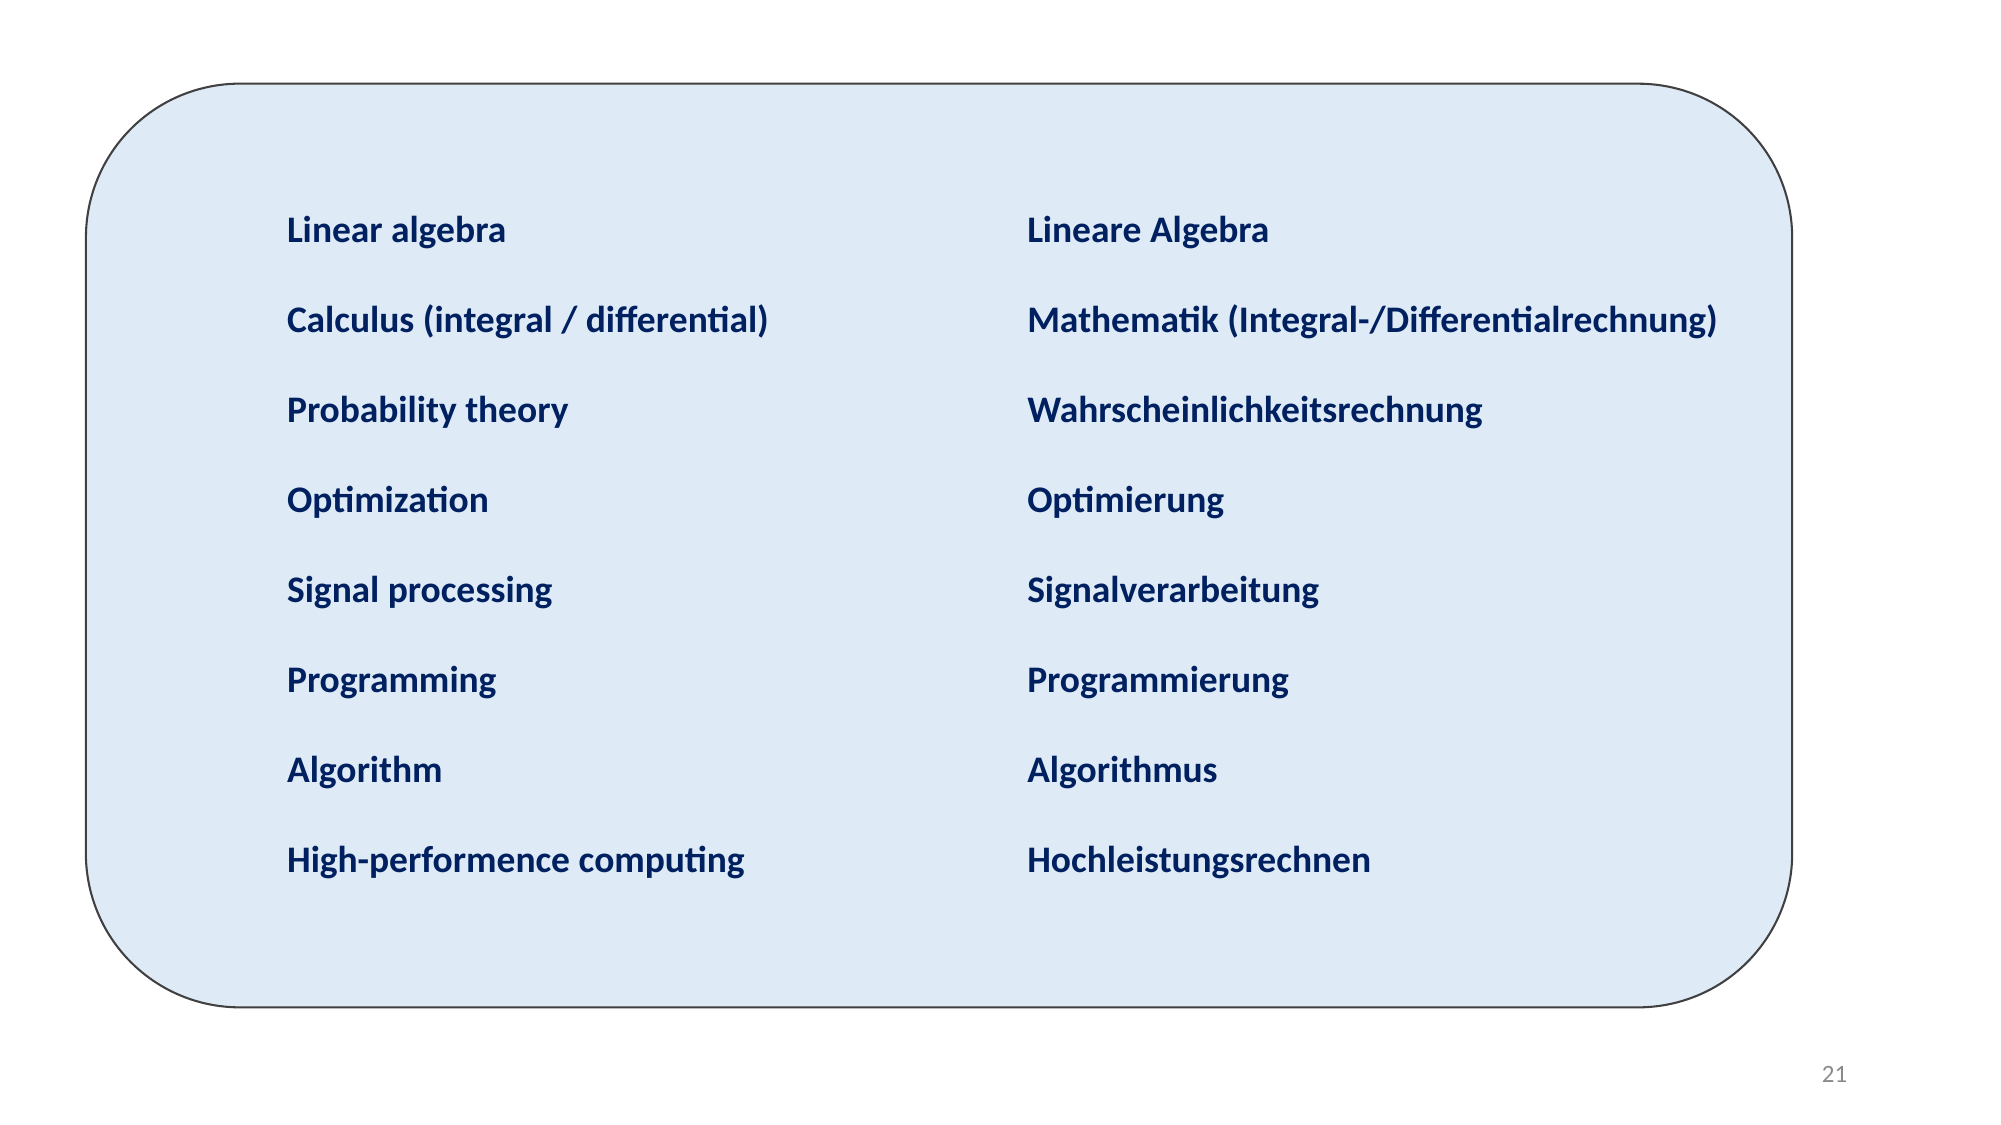

Linear algebra

Calculus (integral / differential)

Probability theory

Optimization

Signal processing

Programming

Algorithm

High-performence computing
Lineare Algebra

Mathematik (Integral-/Differentialrechnung)

Wahrscheinlichkeitsrechnung

Optimierung

Signalverarbeitung

Programmierung

Algorithmus

Hochleistungsrechnen
21